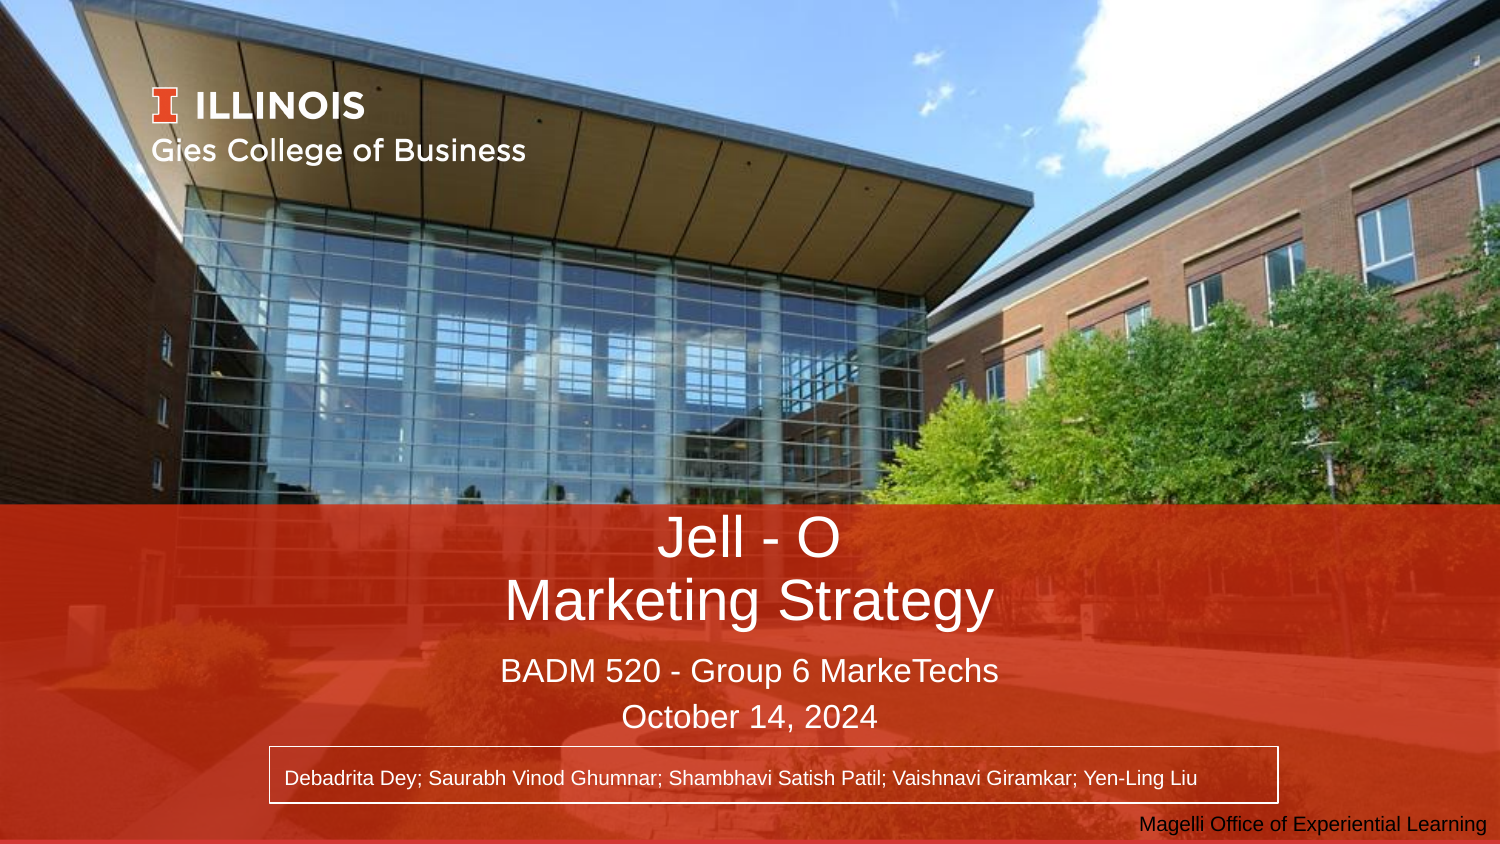

# Jell - O
Marketing Strategy
BADM 520 - Group 6 MarkeTechs
October 14, 2024
Debadrita Dey; Saurabh Vinod Ghumnar; Shambhavi Satish Patil; Vaishnavi Giramkar; Yen-Ling Liu